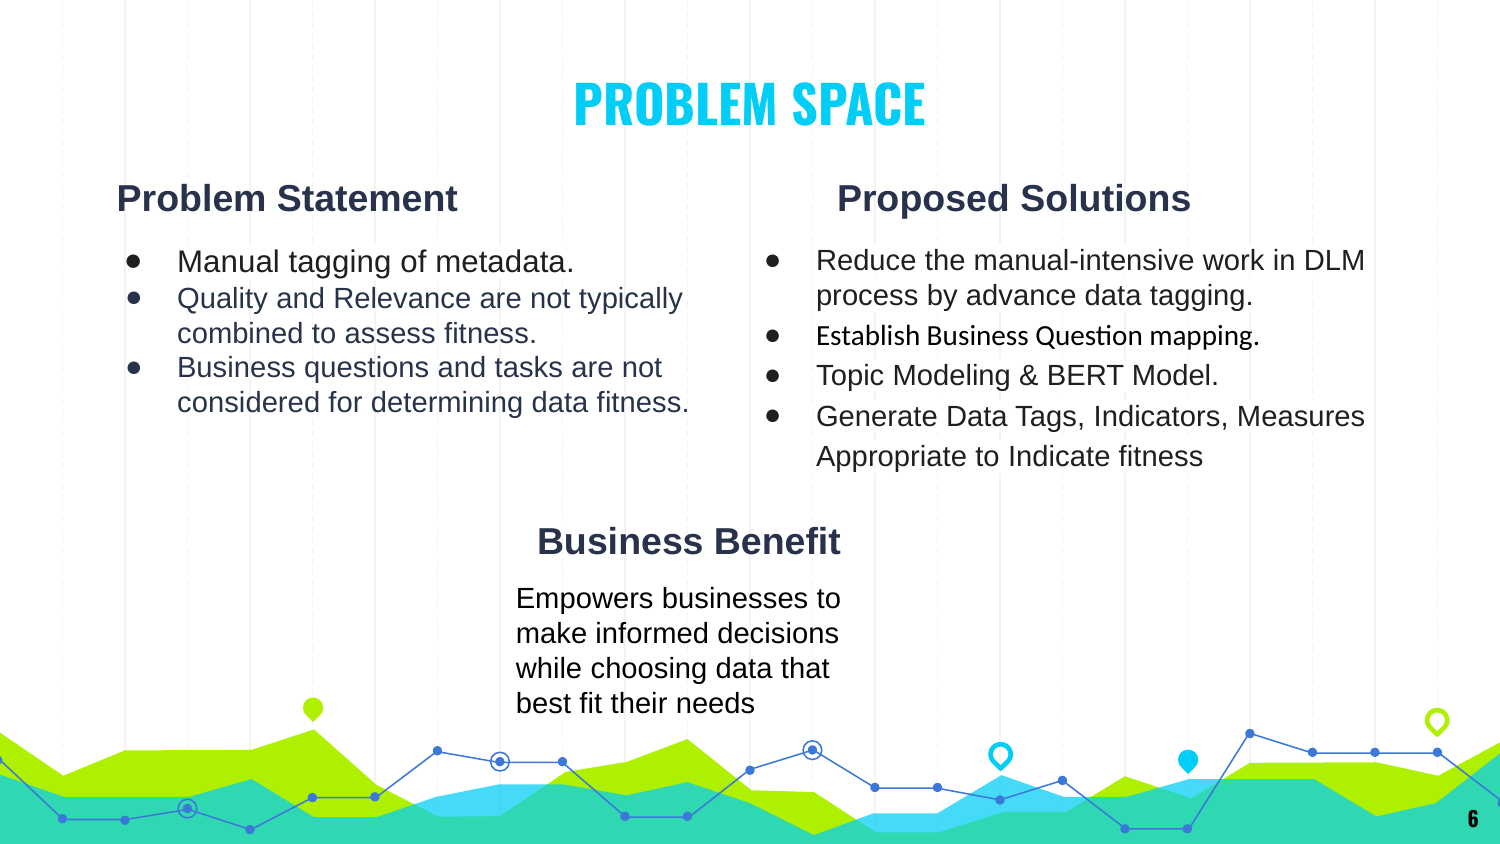

# PROBLEM SPACE
Problem Statement
Proposed Solutions
Manual tagging of metadata.
Quality and Relevance are not typically  combined to assess fitness.
Business questions and tasks are not considered for determining data fitness.

Reduce the manual-intensive work in DLM process by advance data tagging.
Establish Business Question mapping.
Topic Modeling & BERT Model.
Generate Data Tags, Indicators, Measures Appropriate to Indicate fitness

   Business Benefit
Empowers businesses to make informed decisions while choosing data that best fit their needs

6